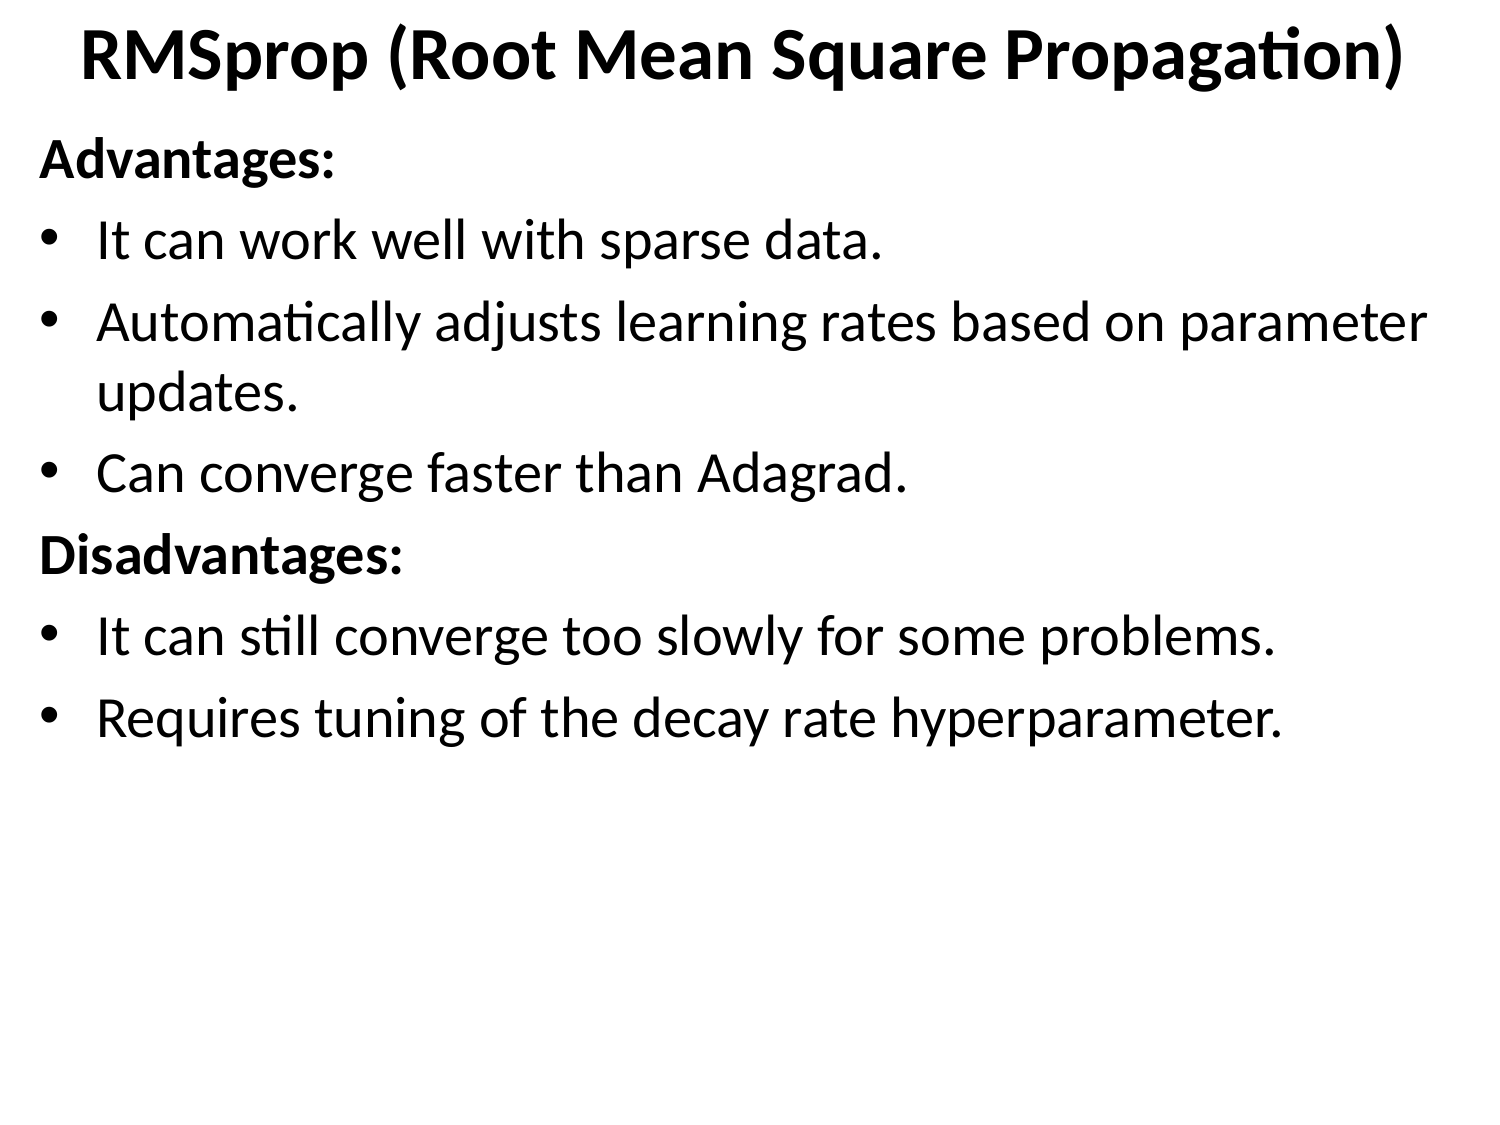

# RMSprop (Root Mean Square Propagation)
Advantages:
It can work well with sparse data.
Automatically adjusts learning rates based on parameter updates.
Can converge faster than Adagrad.
Disadvantages:
It can still converge too slowly for some problems.
Requires tuning of the decay rate hyperparameter.